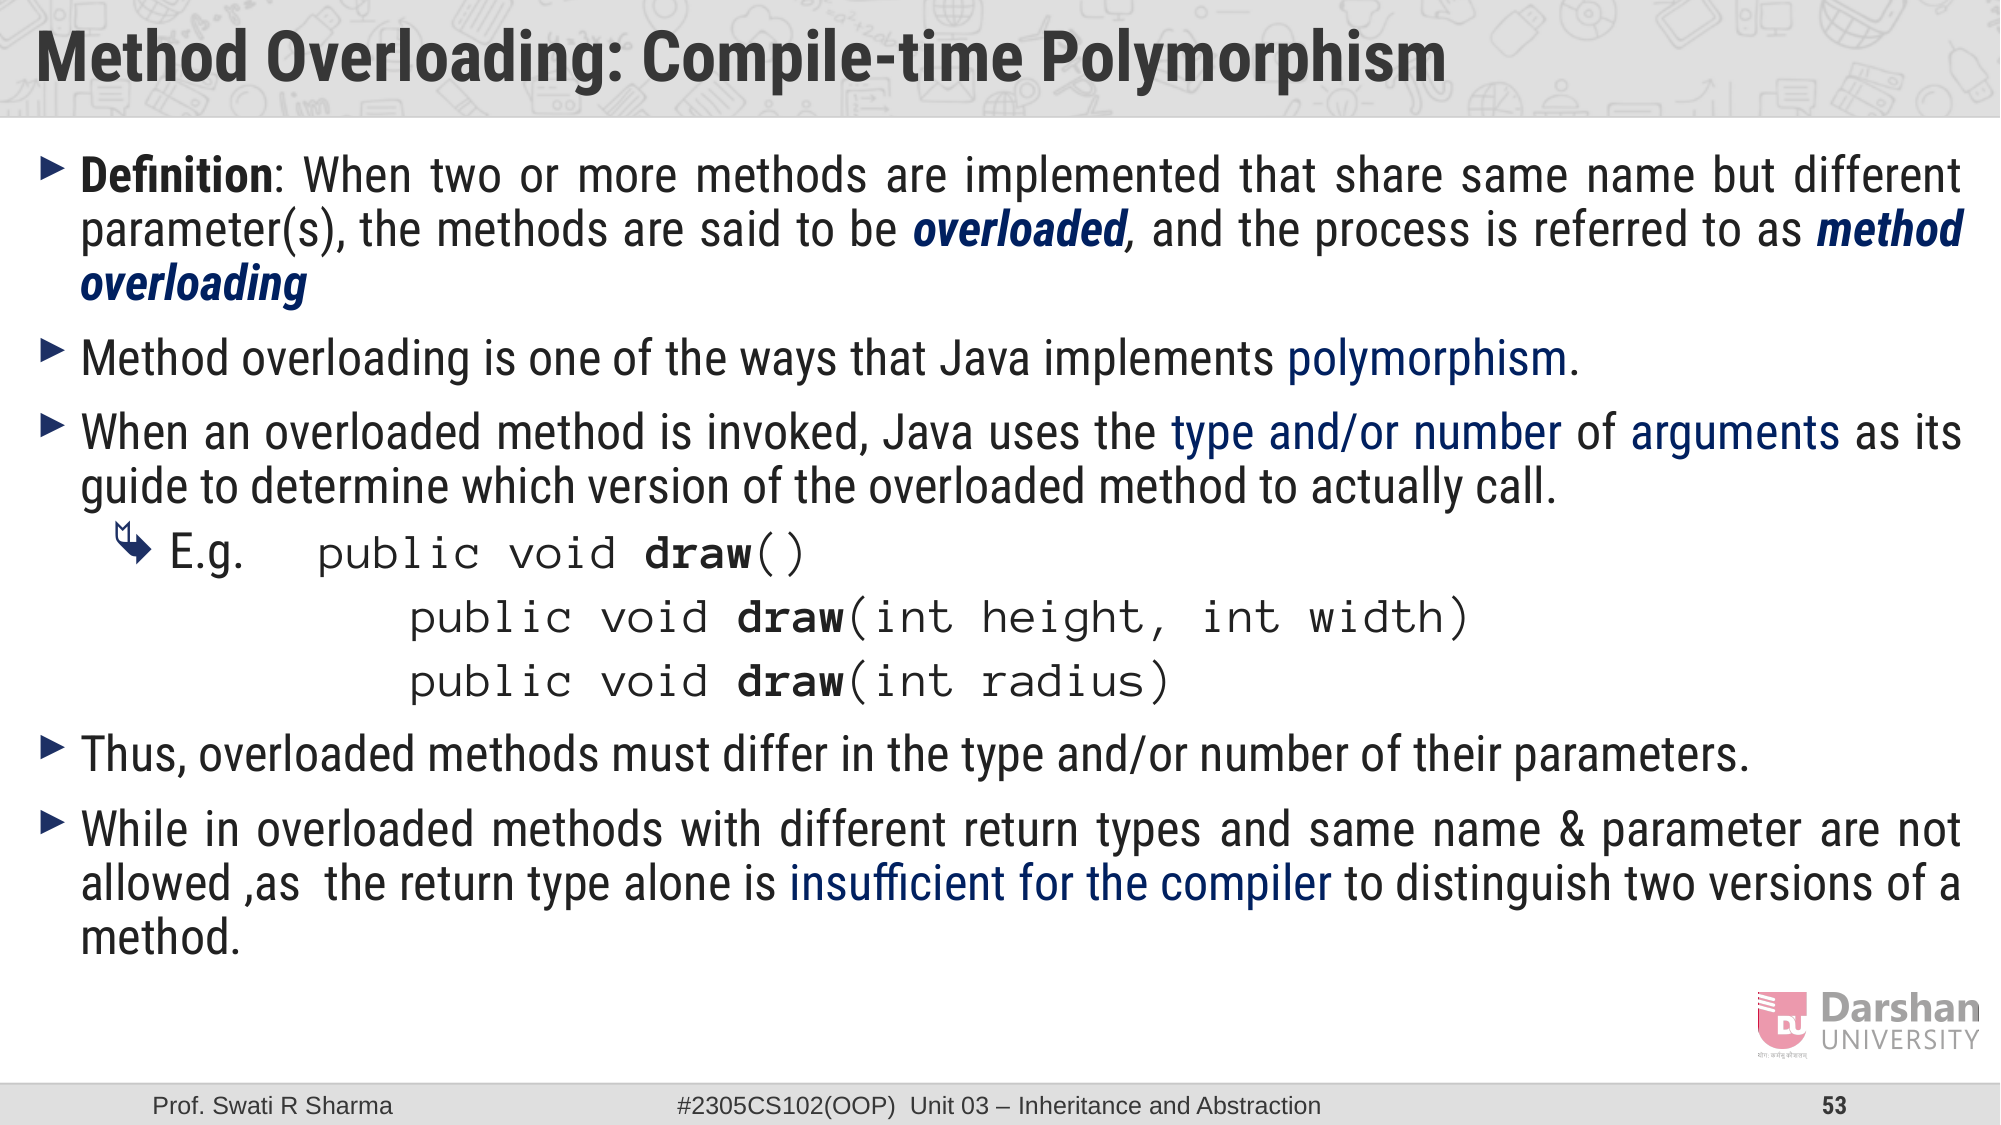

# Method Overloading: Compile-time Polymorphism
Definition: When two or more methods are implemented that share same name but different parameter(s), the methods are said to be overloaded, and the process is referred to as method overloading
Method overloading is one of the ways that Java implements polymorphism.
When an overloaded method is invoked, Java uses the type and/or number of arguments as its guide to determine which version of the overloaded method to actually call.
E.g. 	public void draw()
		public void draw(int height, int width)
		public void draw(int radius)
Thus, overloaded methods must differ in the type and/or number of their parameters.
While in overloaded methods with different return types and same name & parameter are not allowed ,as  the return type alone is insufficient for the compiler to distinguish two versions of a method.